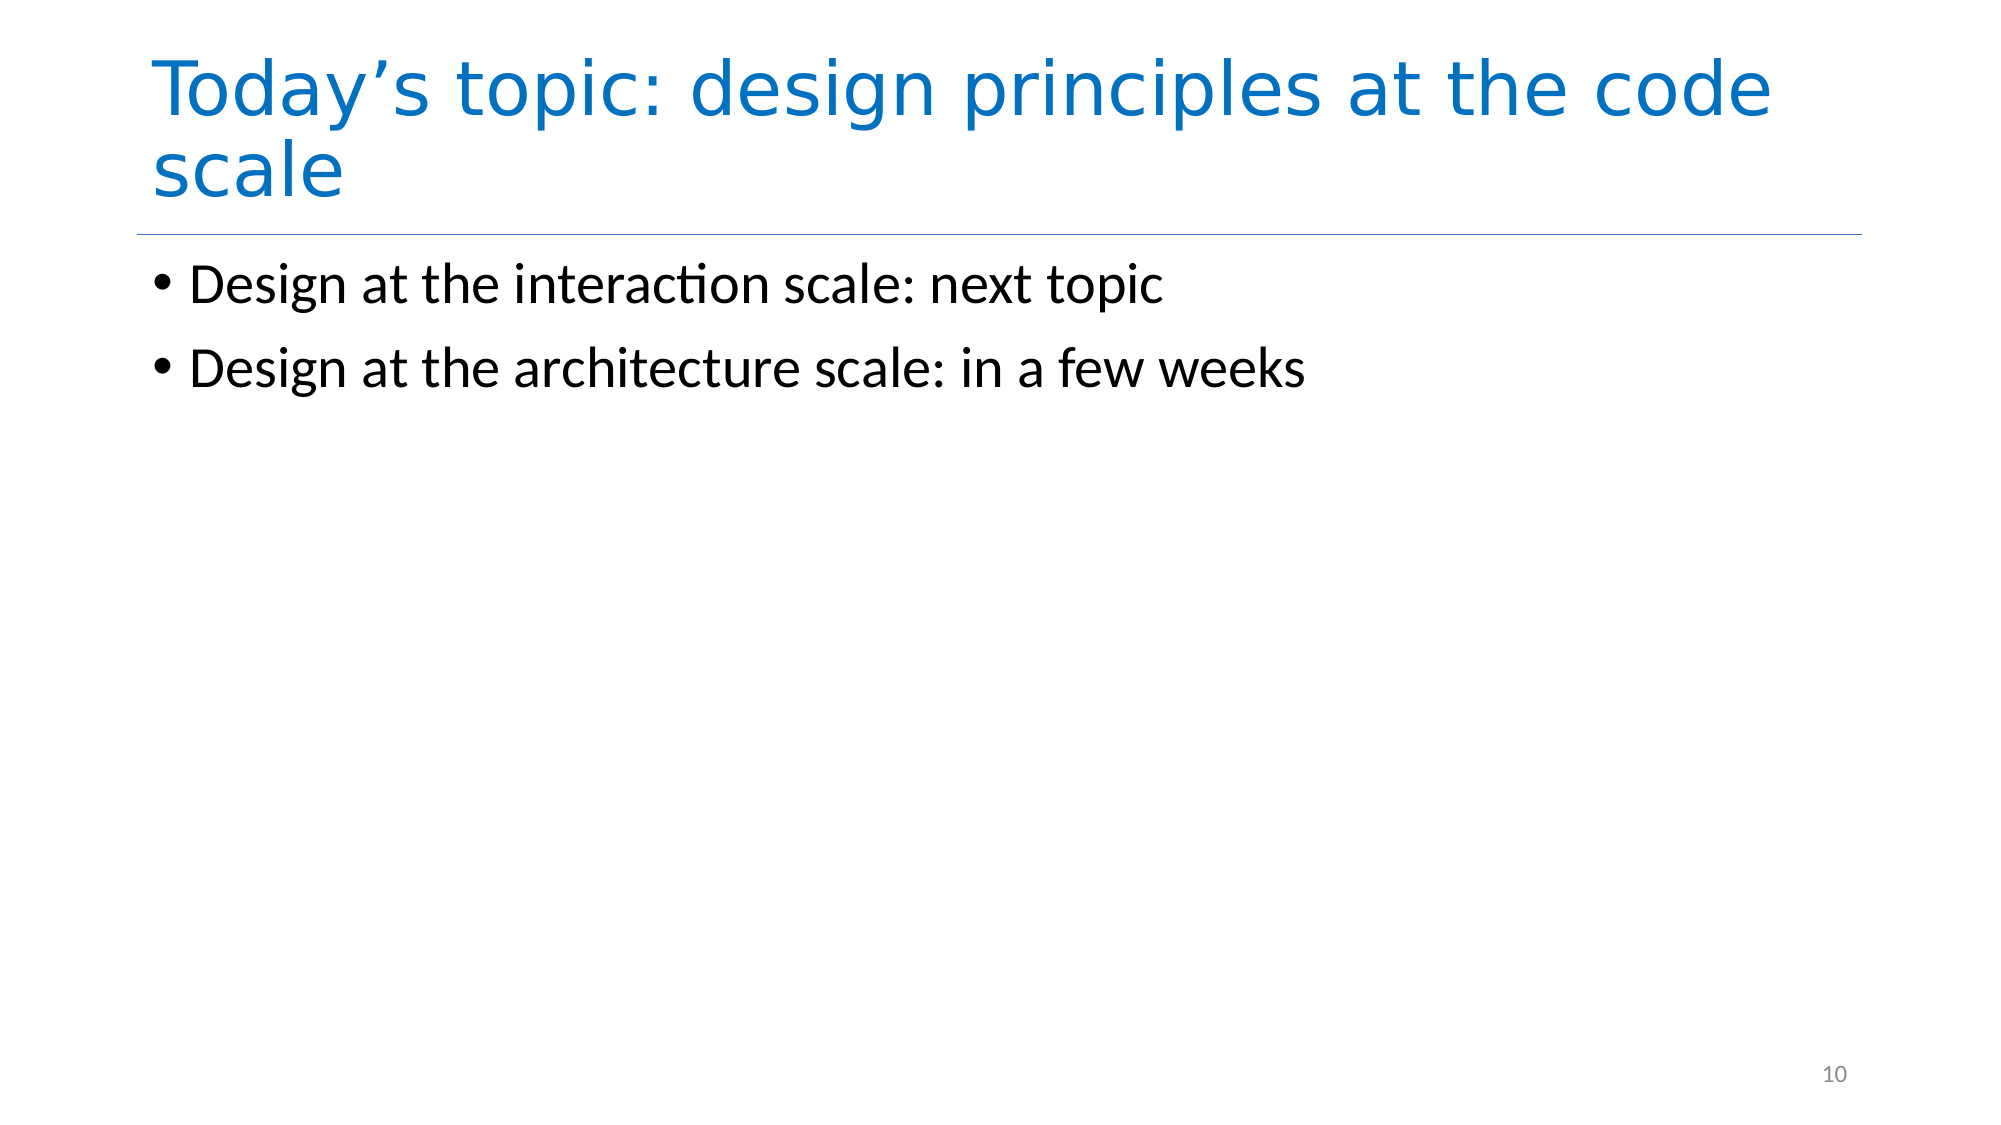

# Today’s topic: design principles at the code scale
Design at the interaction scale: next topic
Design at the architecture scale: in a few weeks
10